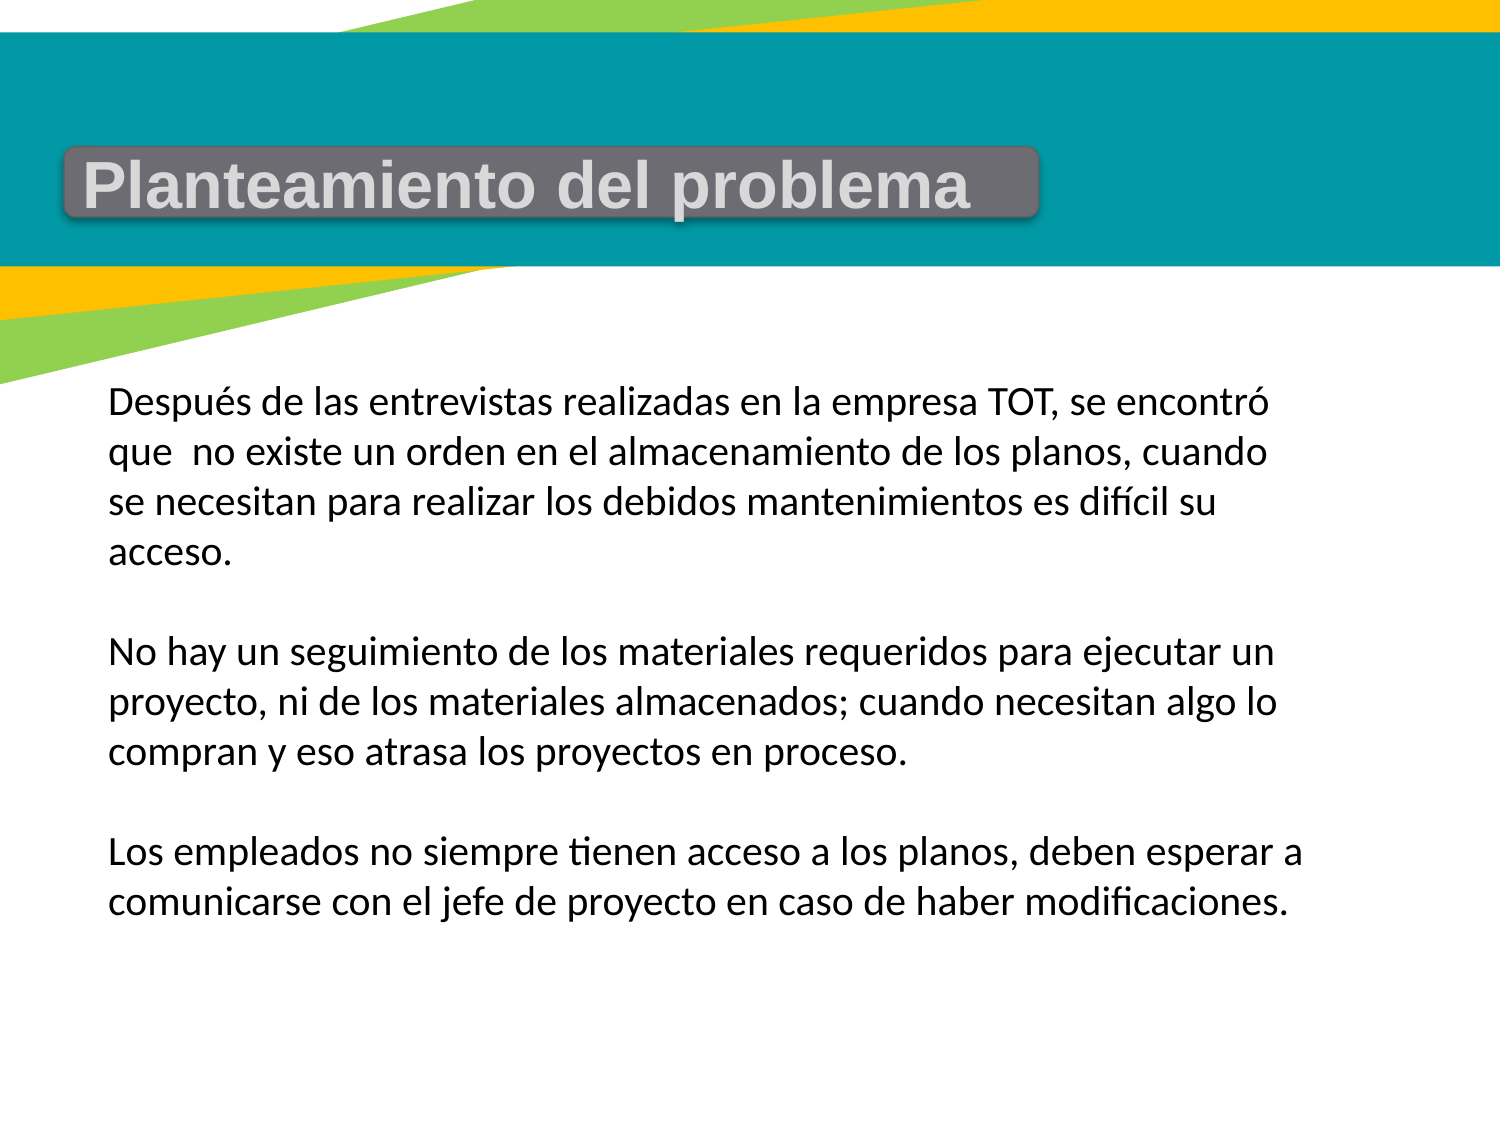

Planteamiento del problema
Después de las entrevistas realizadas en la empresa TOT, se encontró que  no existe un orden en el almacenamiento de los planos, cuando se necesitan para realizar los debidos mantenimientos es difícil su acceso.
No hay un seguimiento de los materiales requeridos para ejecutar un proyecto, ni de los materiales almacenados; cuando necesitan algo lo compran y eso atrasa los proyectos en proceso.
Los empleados no siempre tienen acceso a los planos, deben esperar a comunicarse con el jefe de proyecto en caso de haber modificaciones.